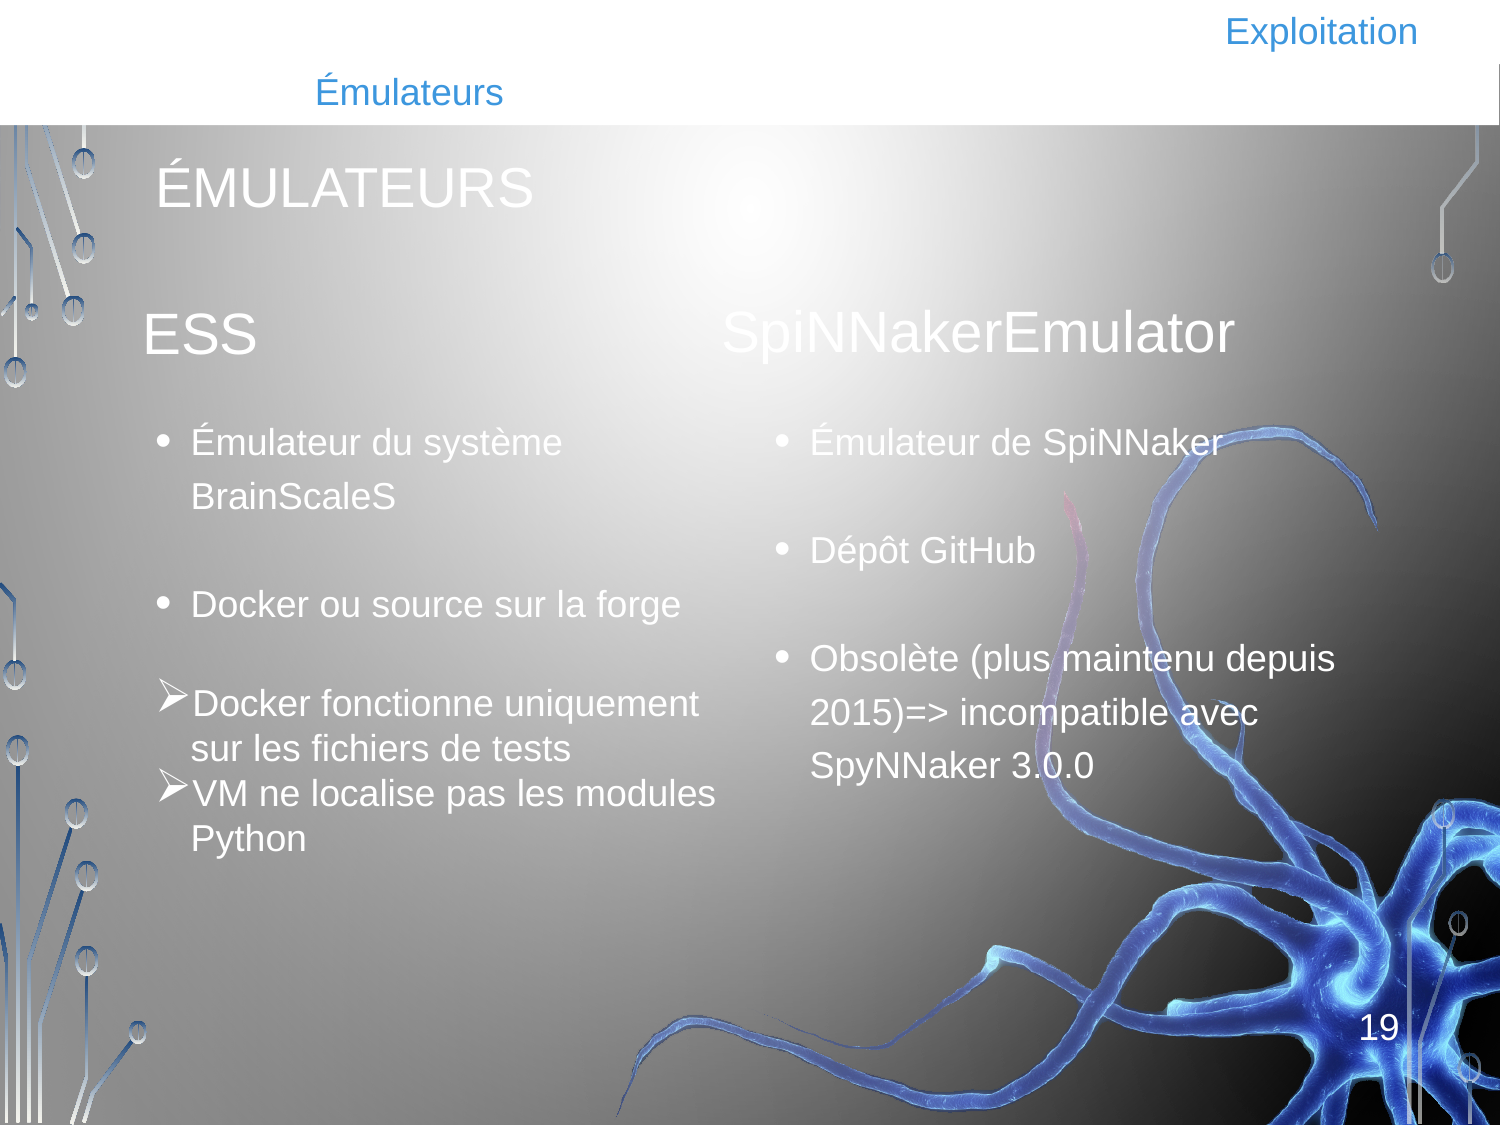

Introduction	Le Cerveau	BrainScaleS	SpiNNaker	 Exploitation 	Conclusion
PyNN		Émulateurs 	Plateforme HBP
ÉMULATEURS
SpiNNakerEmulator
ESS
Émulateur du système BrainScaleS

Docker ou source sur la forge

Docker fonctionne uniquement sur les fichiers de tests
VM ne localise pas les modules Python

Émulateur de SpiNNaker

Dépôt GitHub

Obsolète (plus maintenu depuis 2015)=> incompatible avec SpyNNaker 3.0.0

19